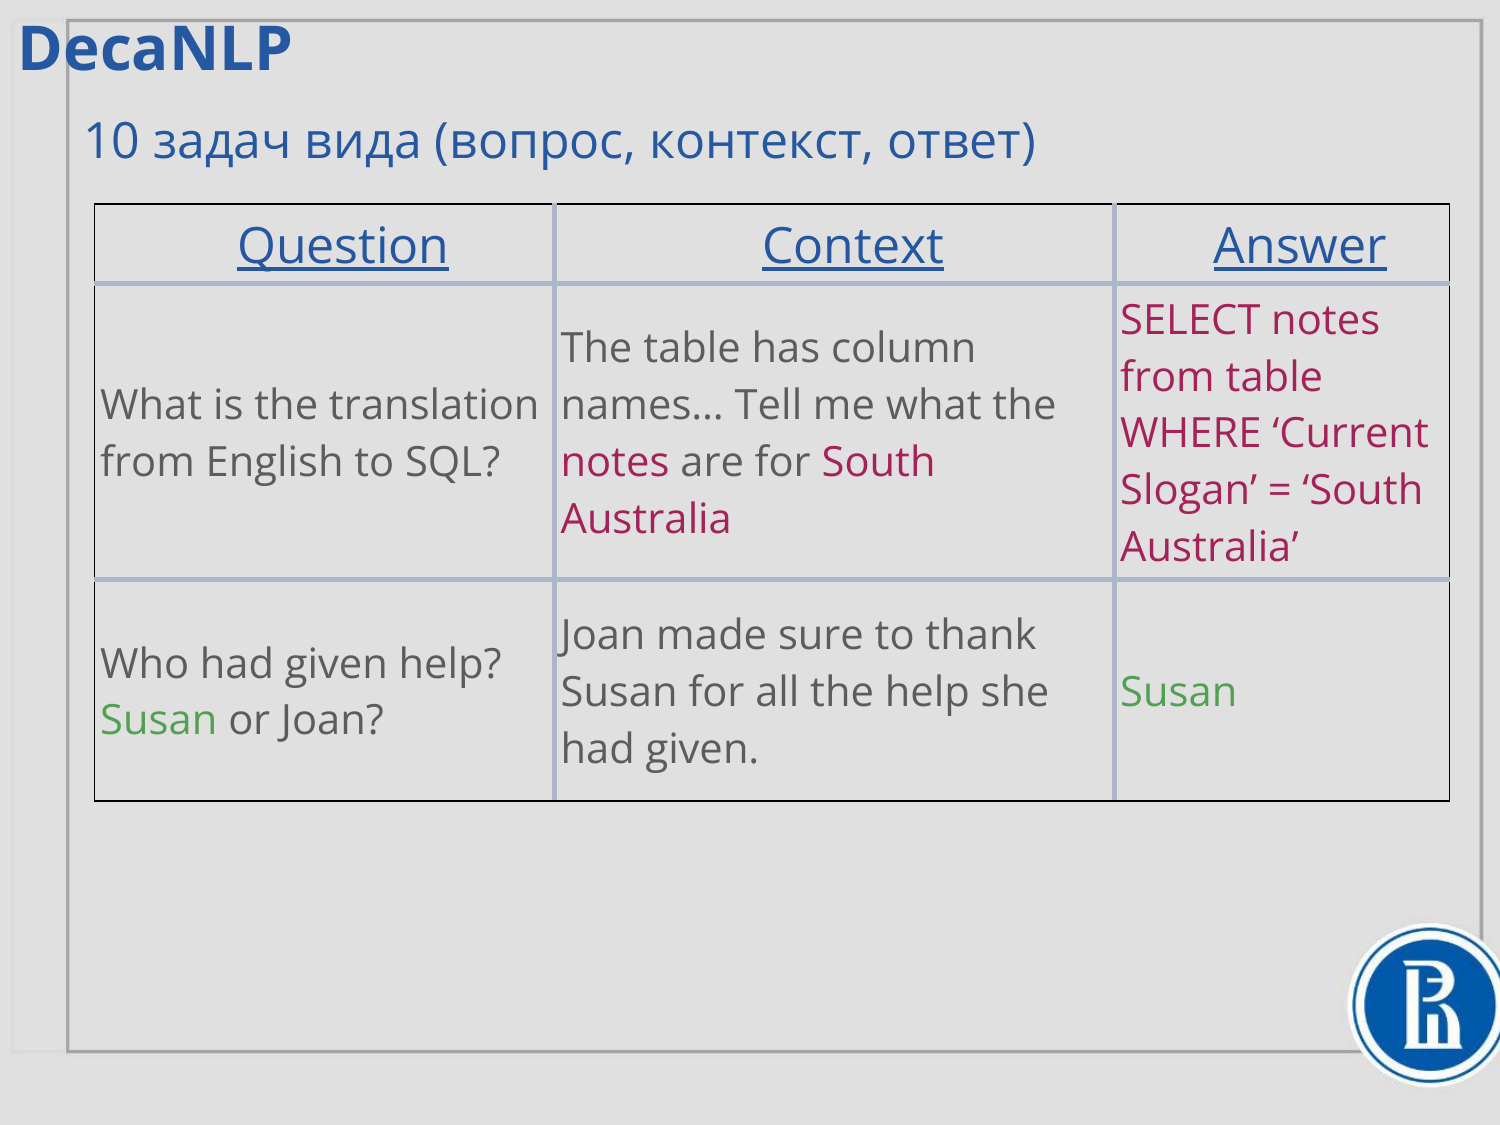

DecaNLP
10 задач вида (вопрос, контекст, ответ)
| Question | Context | Answer |
| --- | --- | --- |
| What is the translation from English to SQL? | The table has column names… Tell me what the notes are for South Australia | SELECT notes from table WHERE ‘Current Slogan’ = ‘South Australia’ |
| Who had given help? Susan or Joan? | Joan made sure to thank Susan for all the help she had given. | Susan |